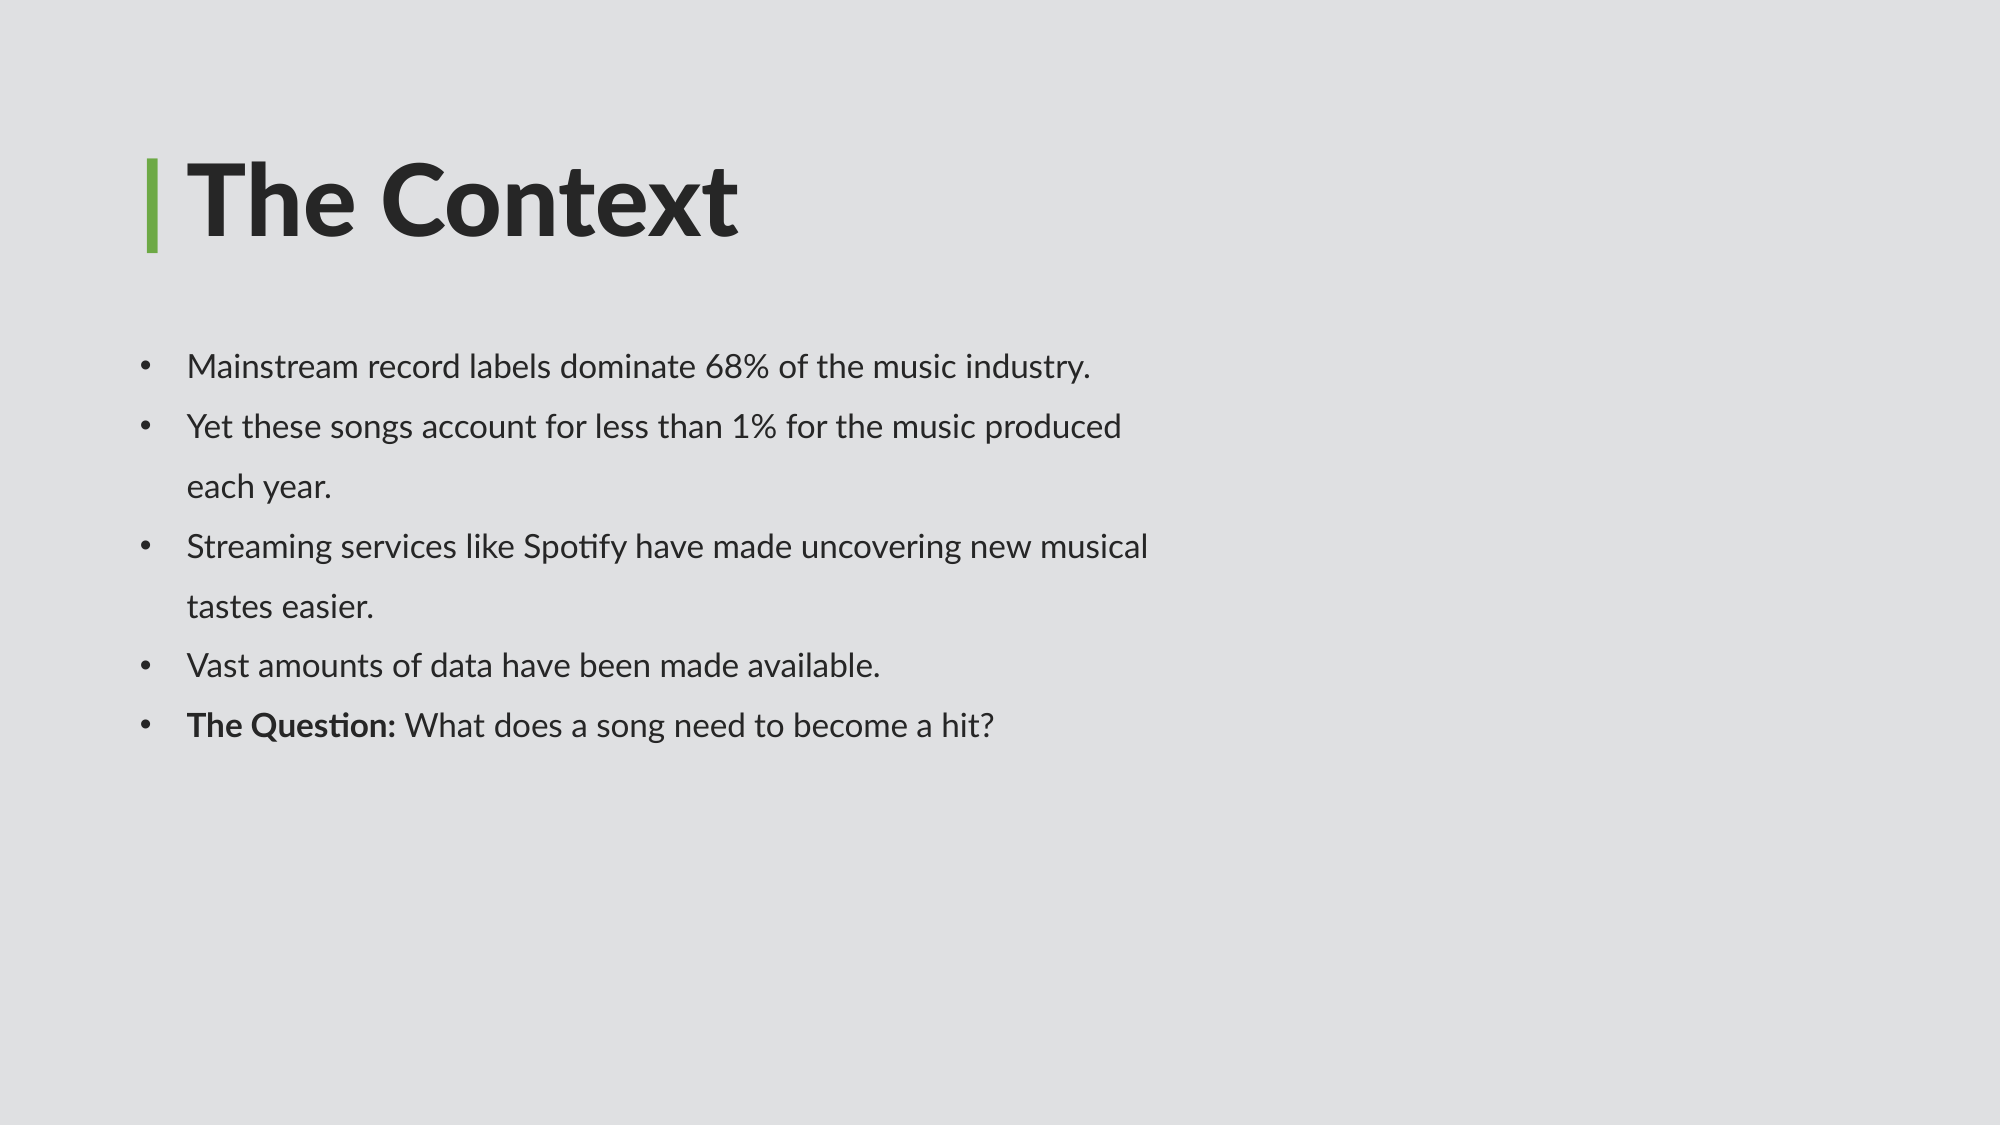

| The Context
Mainstream record labels dominate 68% of the music industry.
Yet these songs account for less than 1% for the music produced each year.
Streaming services like Spotify have made uncovering new musical tastes easier.
Vast amounts of data have been made available.
The Question: What does a song need to become a hit?